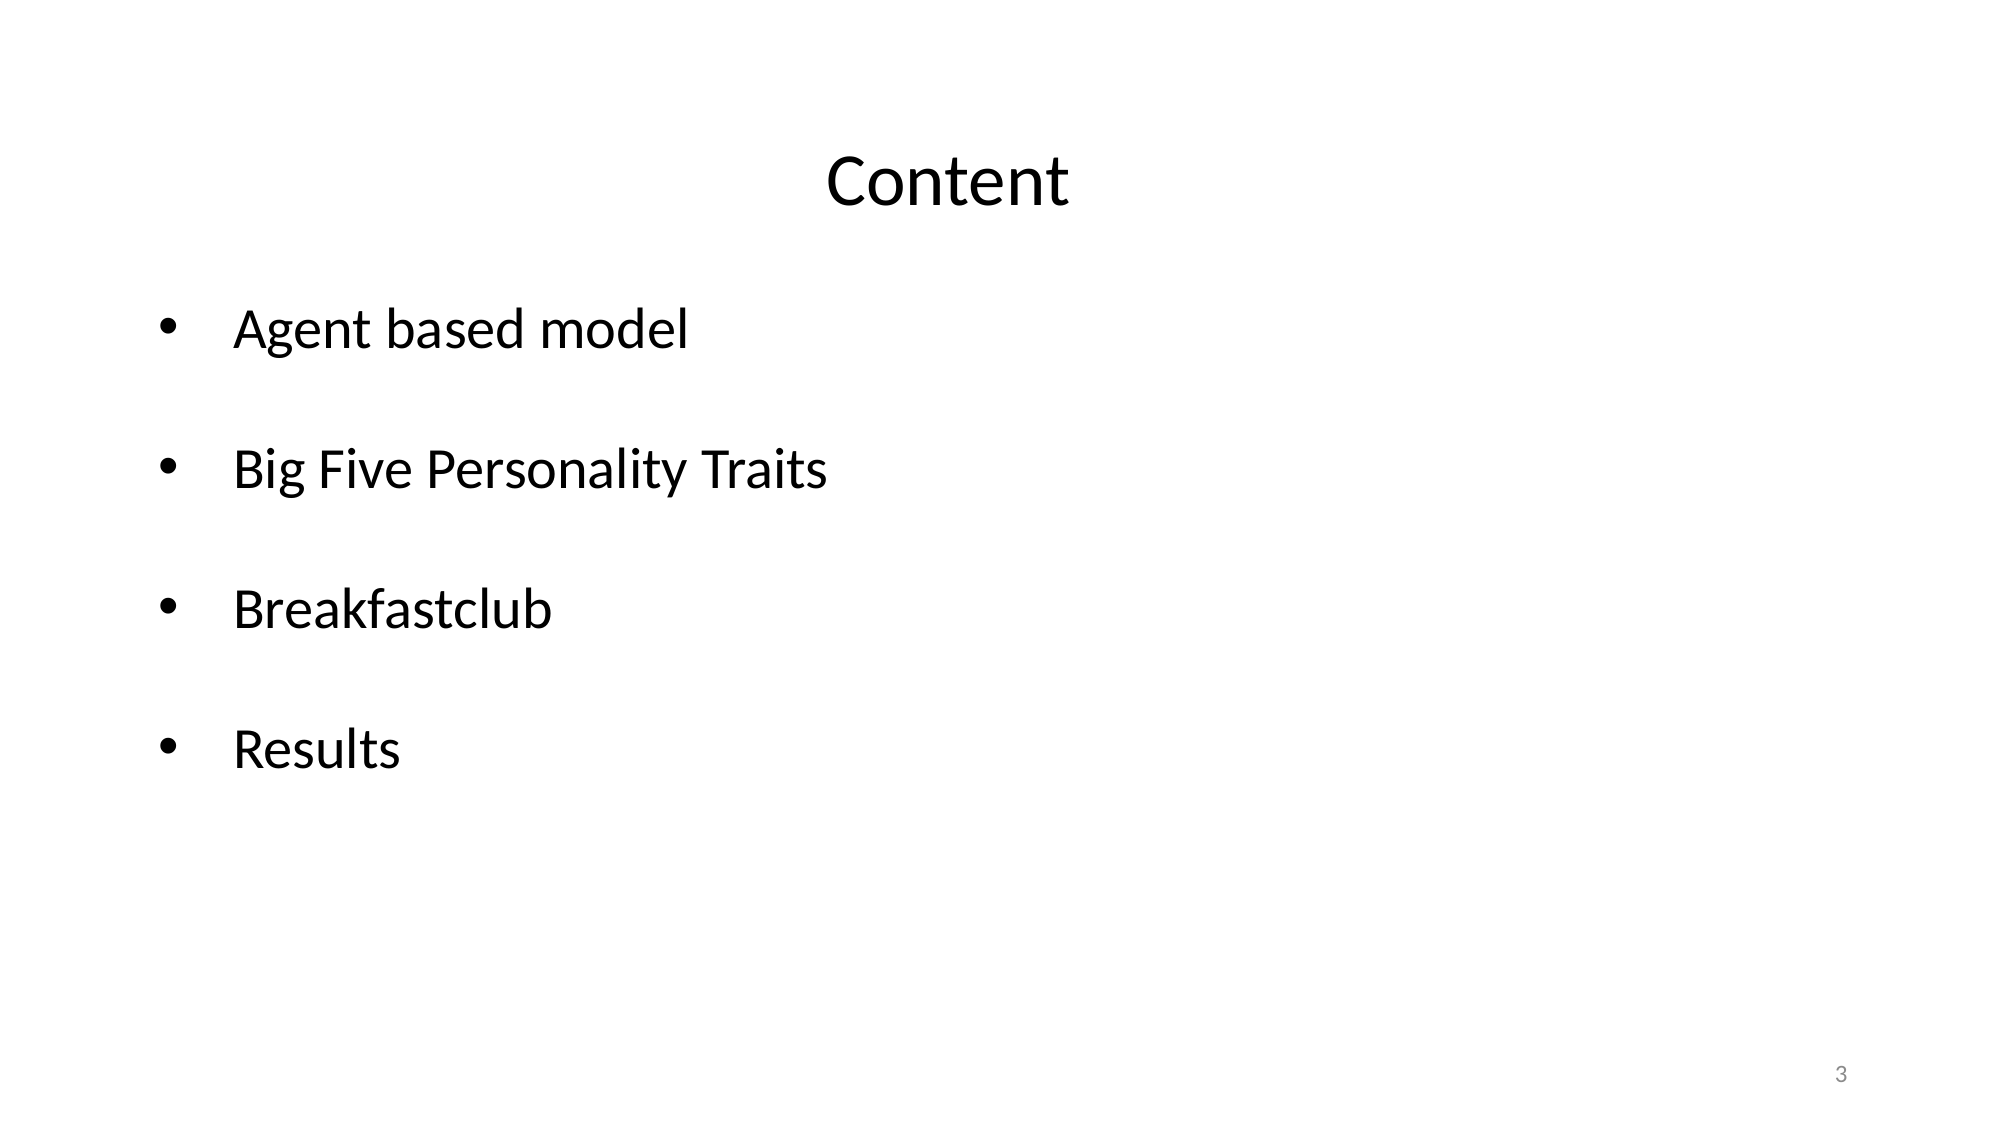

Content

Agent based model

Big Five Personality Traits

Breakfastclub

Results
3